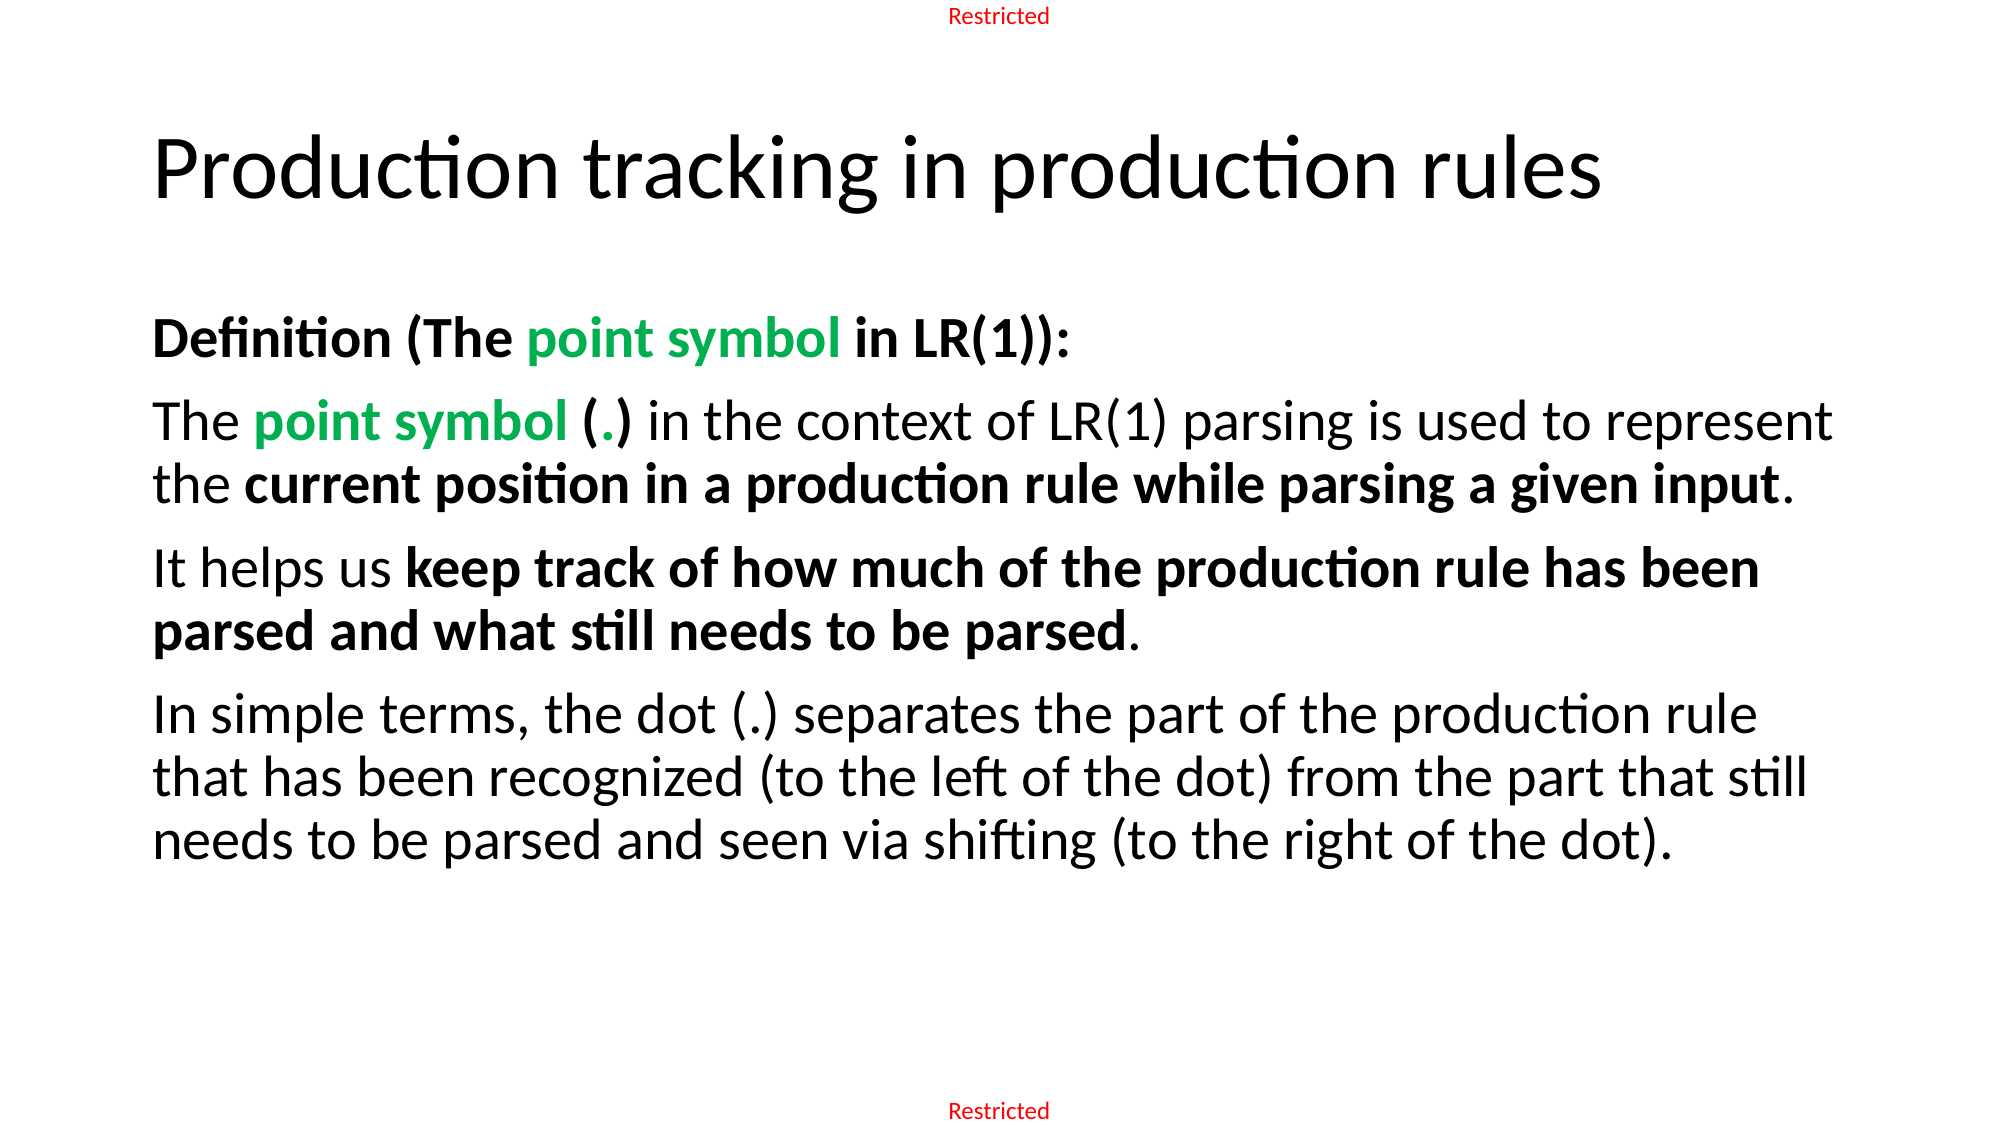

# Production tracking in production rules
Definition (The point symbol in LR(1)):
The point symbol (.) in the context of LR(1) parsing is used to represent the current position in a production rule while parsing a given input.
It helps us keep track of how much of the production rule has been parsed and what still needs to be parsed.
In simple terms, the dot (.) separates the part of the production rule that has been recognized (to the left of the dot) from the part that still needs to be parsed and seen via shifting (to the right of the dot).